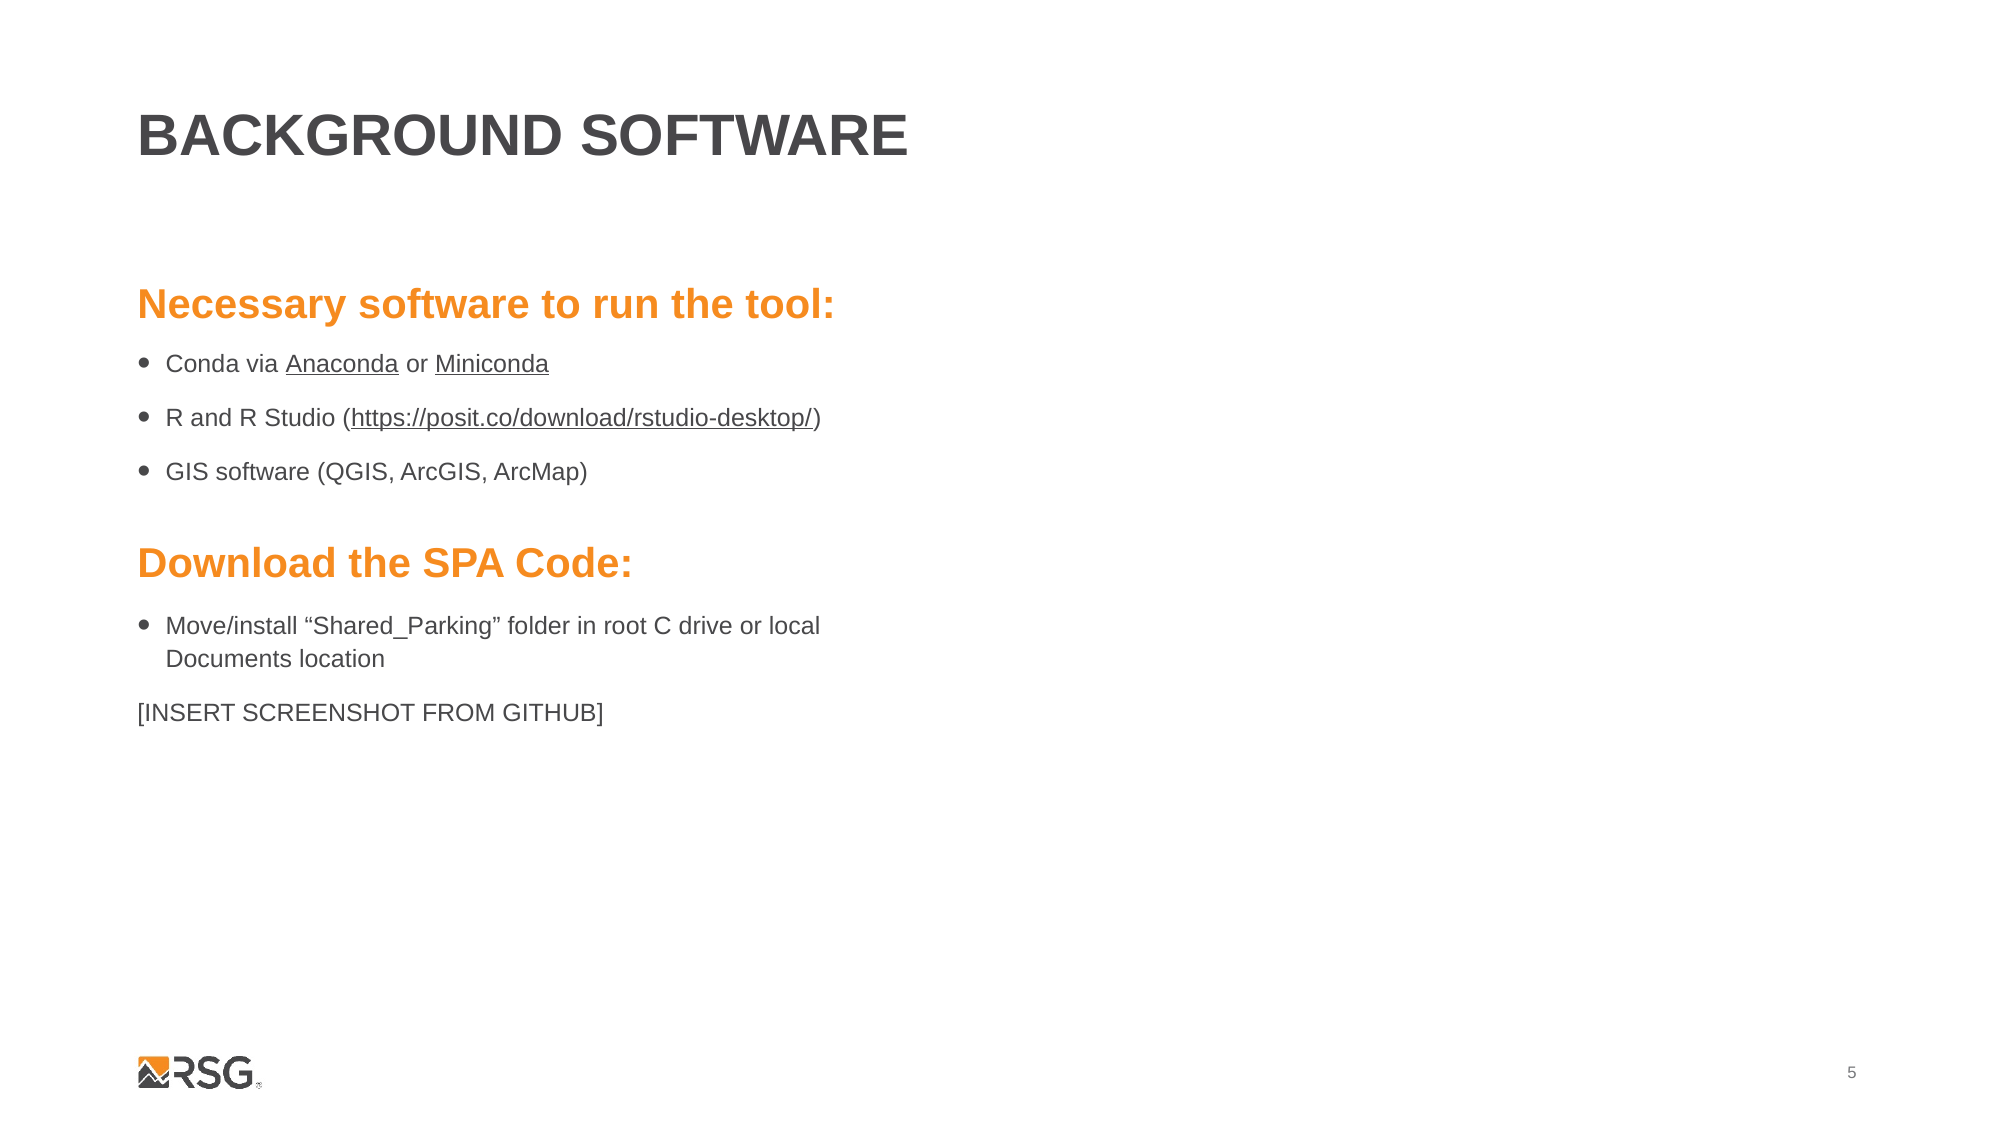

# BACKGROUND SOFTWARE
Necessary software to run the tool:
Conda via Anaconda or Miniconda
R and R Studio (https://posit.co/download/rstudio-desktop/)
GIS software (QGIS, ArcGIS, ArcMap)

Download the SPA Code:
Move/install “Shared_Parking” folder in root C drive or local Documents location
[INSERT SCREENSHOT FROM GITHUB]

5